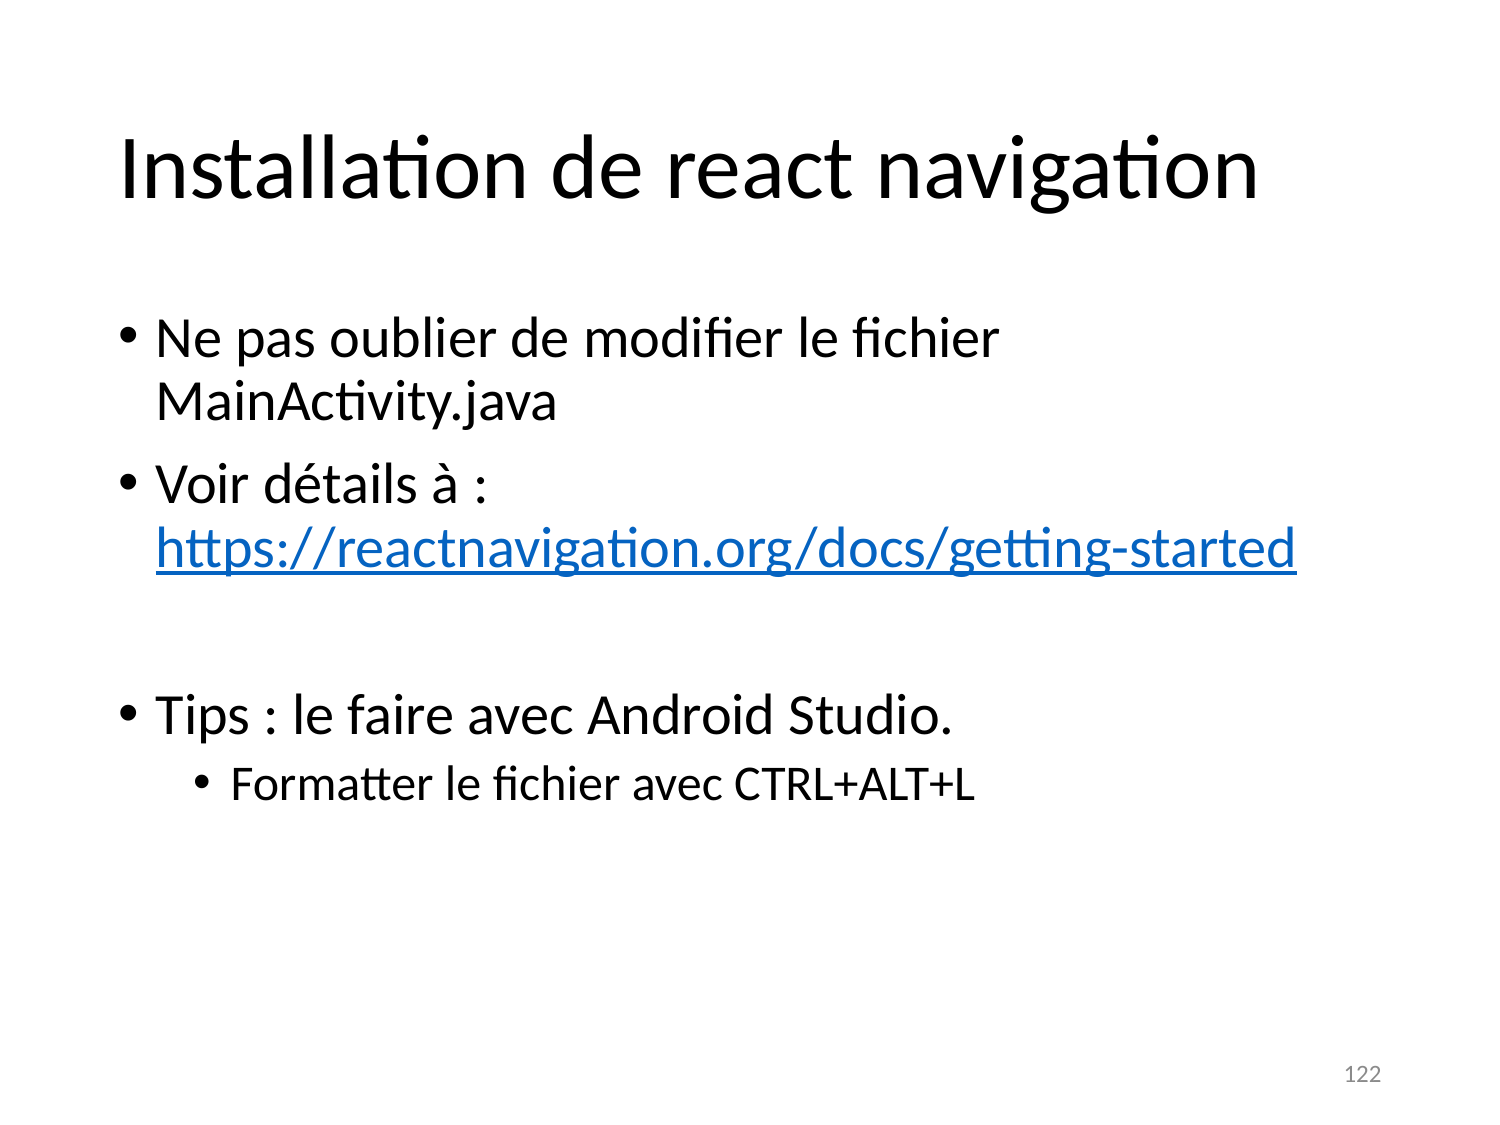

# Installation de react navigation
Ne pas oublier de modifier le fichier MainActivity.java
Voir détails à : https://reactnavigation.org/docs/getting-started

Tips : le faire avec Android Studio.
Formatter le fichier avec CTRL+ALT+L

122